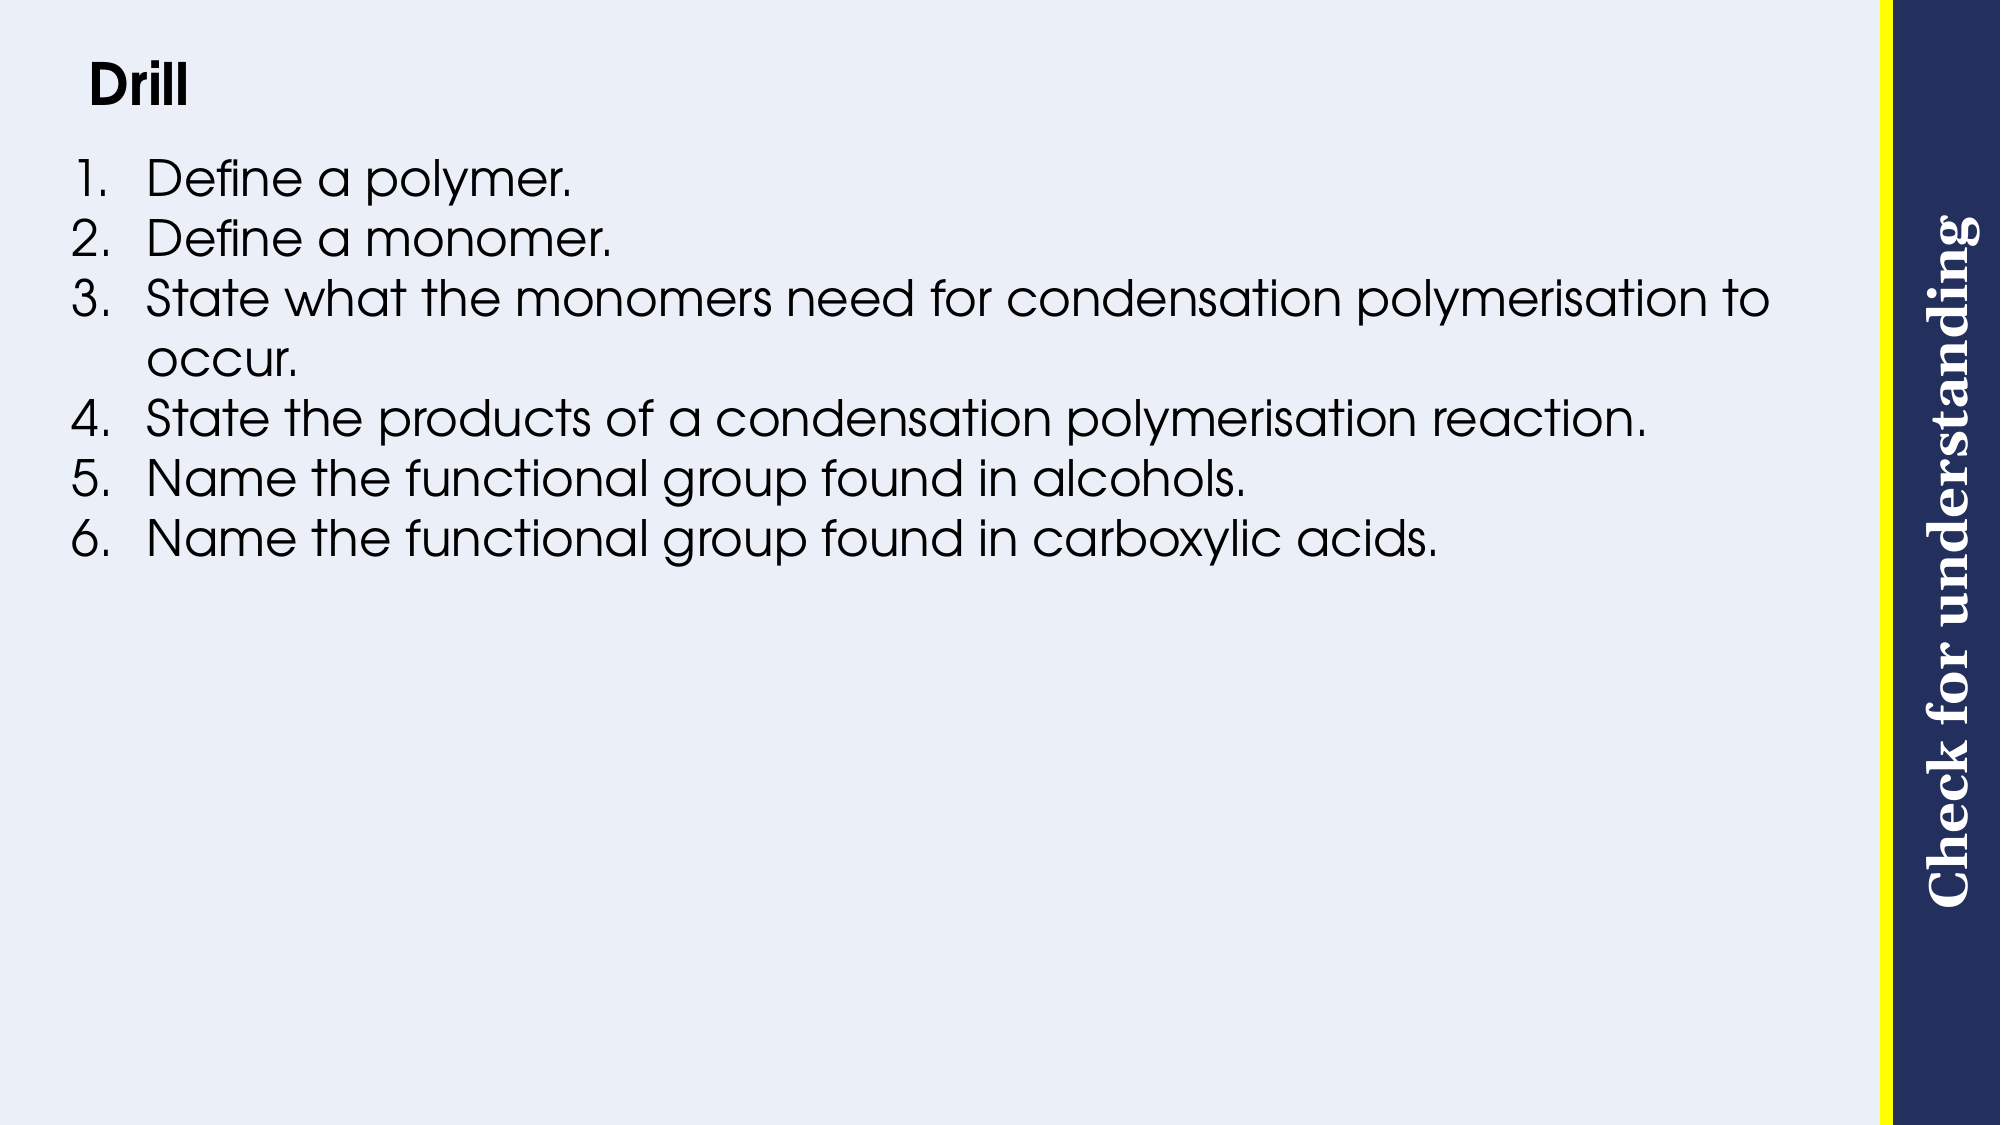

# Drill
Define a polymer.
Define a monomer.
State what the monomers need for condensation polymerisation to occur.
State the products of a condensation polymerisation reaction.
Name the functional group found in alcohols.
Name the functional group found in carboxylic acids.